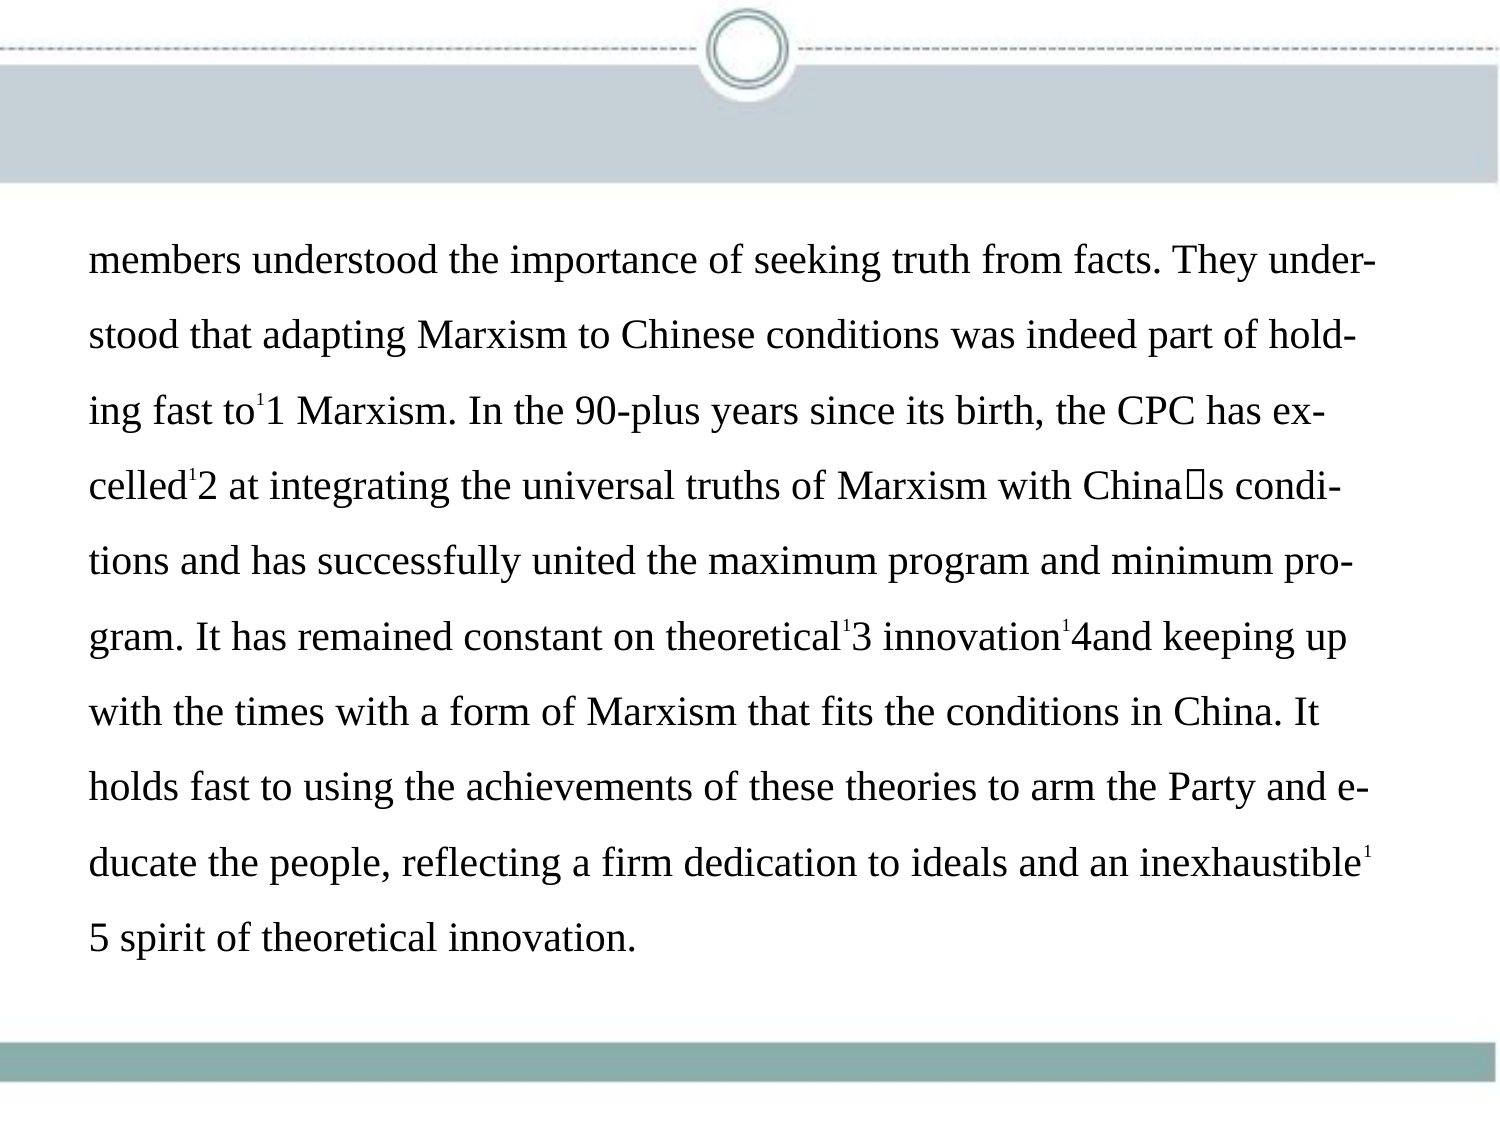

members understood the importance of seeking truth from facts. They under-
stood that adapting Marxism to Chinese conditions was indeed part of hold-
ing fast to11 Marxism. In the 90-plus years since its birth, the CPC has ex-
celled12 at integrating the universal truths of Marxism with China􀆳s condi-
tions and has successfully united the maximum program and minimum pro-
gram. It has remained constant on theoretical13 innovation14and keeping up
with the times with a form of Marxism that fits the conditions in China. It
holds fast to using the achievements of these theories to arm the Party and e-
ducate the people, reflecting a firm dedication to ideals and an inexhaustible1
5 spirit of theoretical innovation.